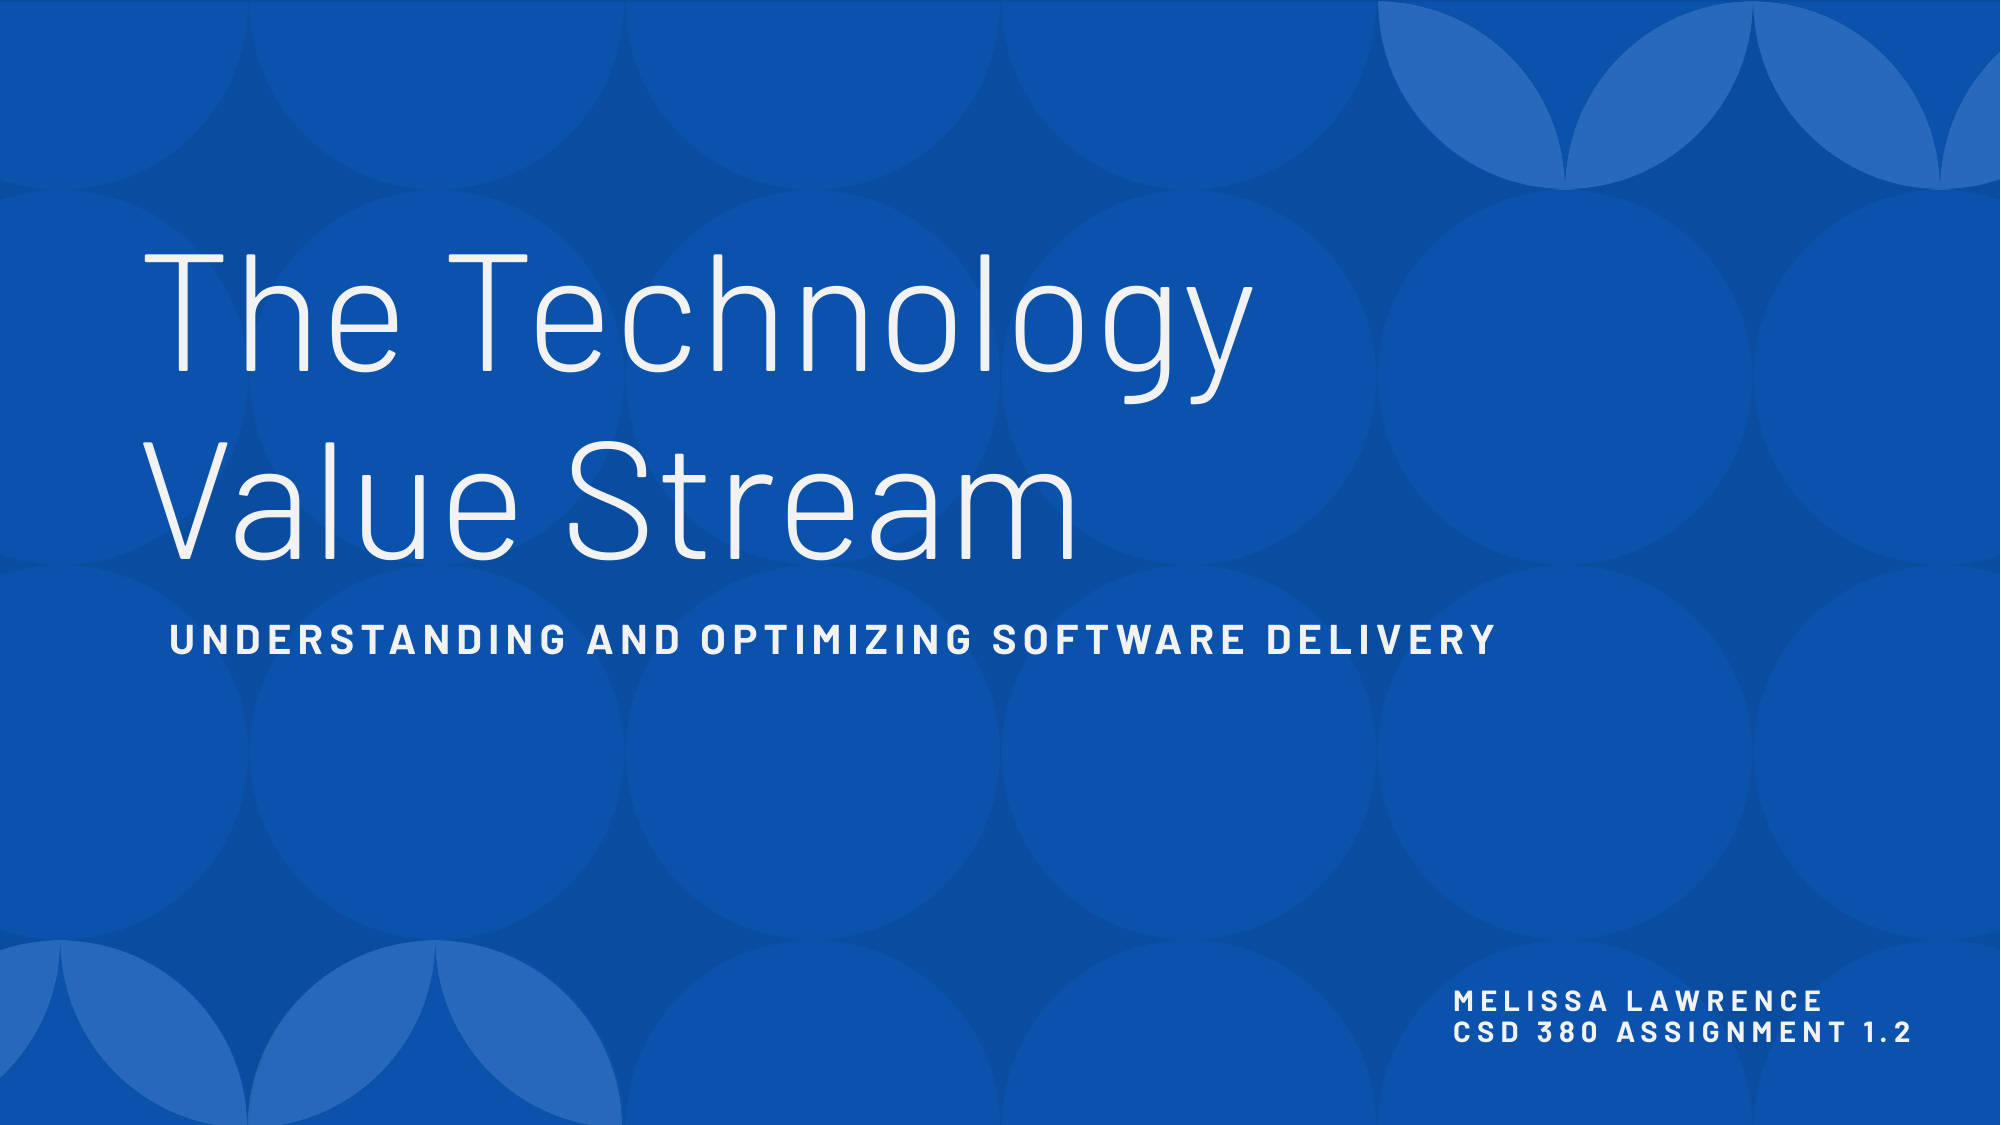

The Technology
Value Stream

# Understanding and Optimizing Software Delivery
Melissa Lawrence
CSD 380 Assignment 1.2